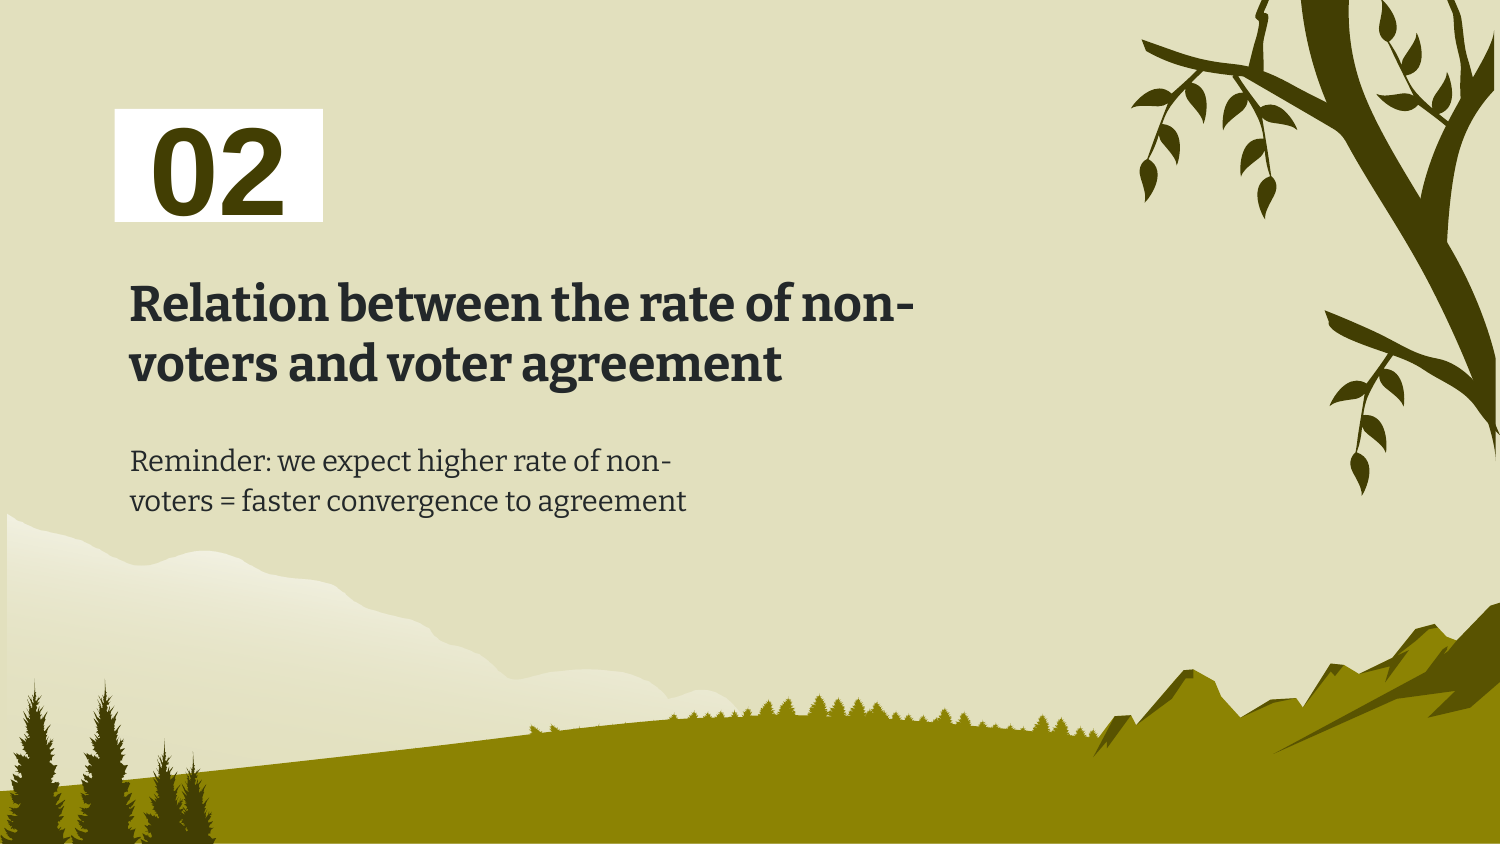

02
# Relation between the rate of non-voters and voter agreement
Reminder: we expect higher rate of non-voters = faster convergence to agreement